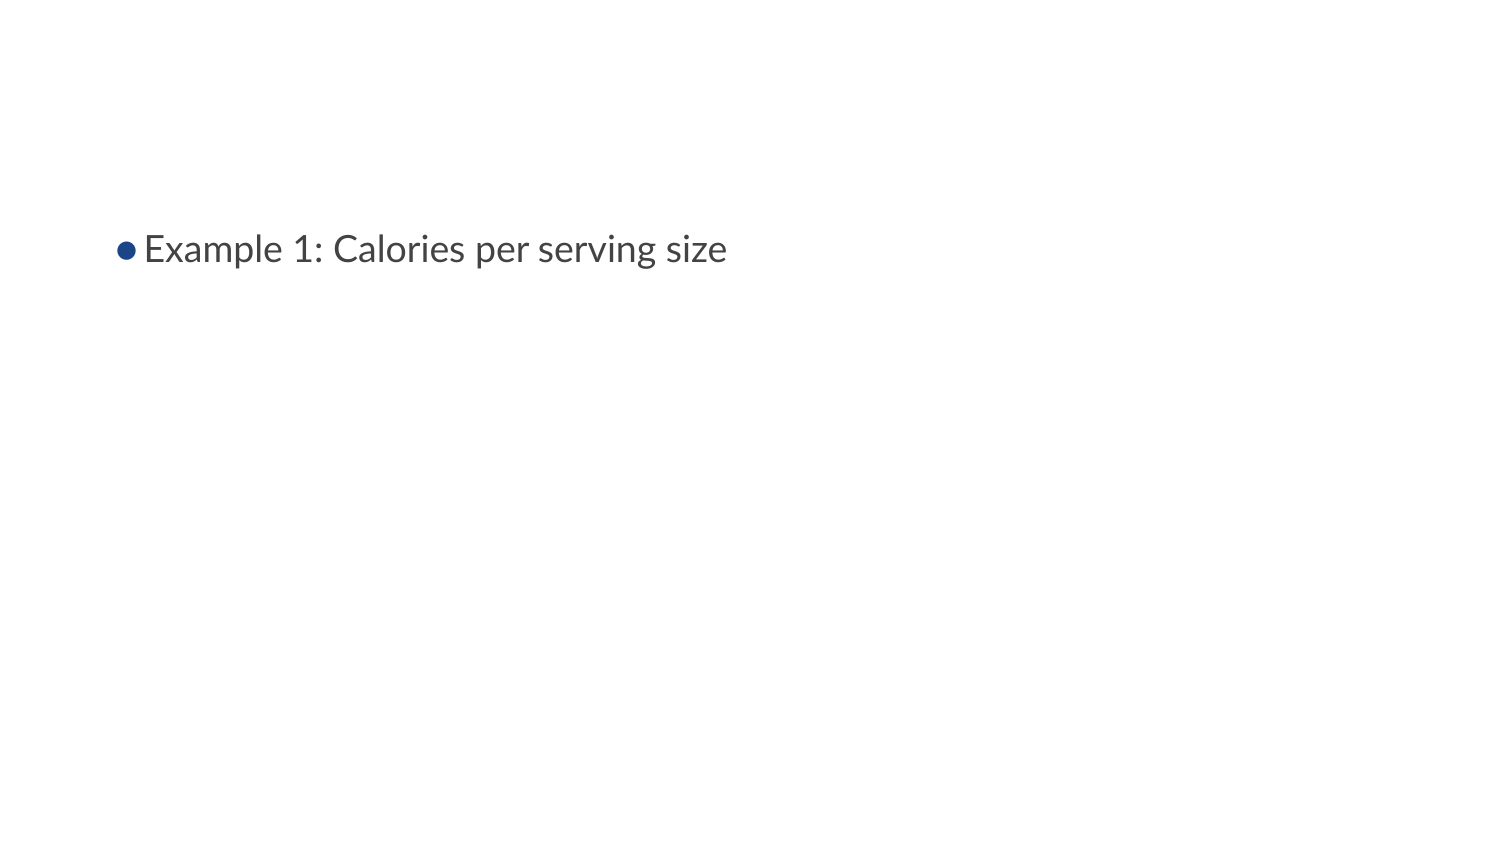

#
Example 1: Calories per serving size